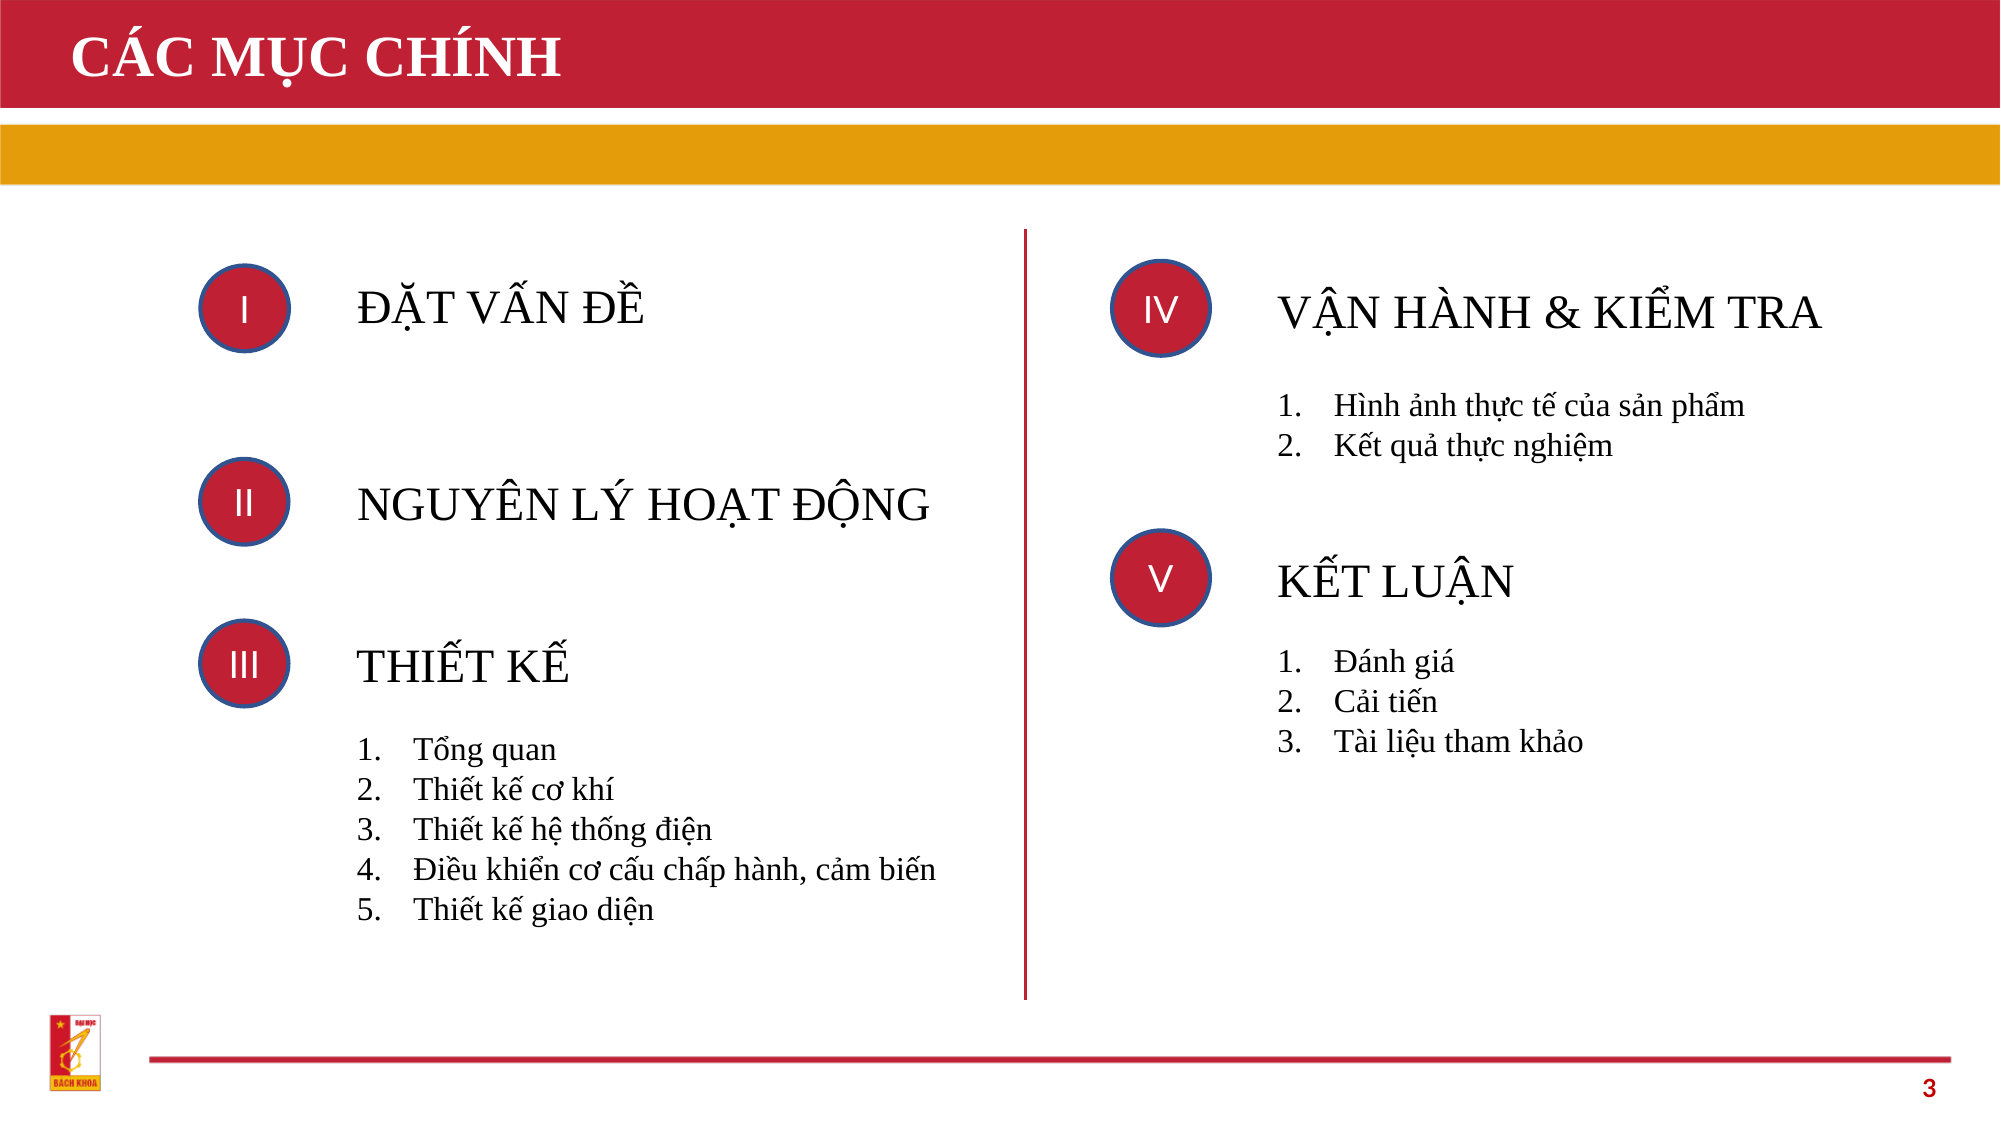

# CÁC MỤC CHÍNH
IV
VẬN HÀNH & KIỂM TRA
Hình ảnh thực tế của sản phẩm
Kết quả thực nghiệm
I
ĐẶT VẤN ĐỀ
II
NGUYÊN LÝ HOẠT ĐỘNG
V
KẾT LUẬN
Đánh giá
Cải tiến
Tài liệu tham khảo
III
THIẾT KẾ
Tổng quan
Thiết kế cơ khí
Thiết kế hệ thống điện
Điều khiển cơ cấu chấp hành, cảm biến
Thiết kế giao diện
3